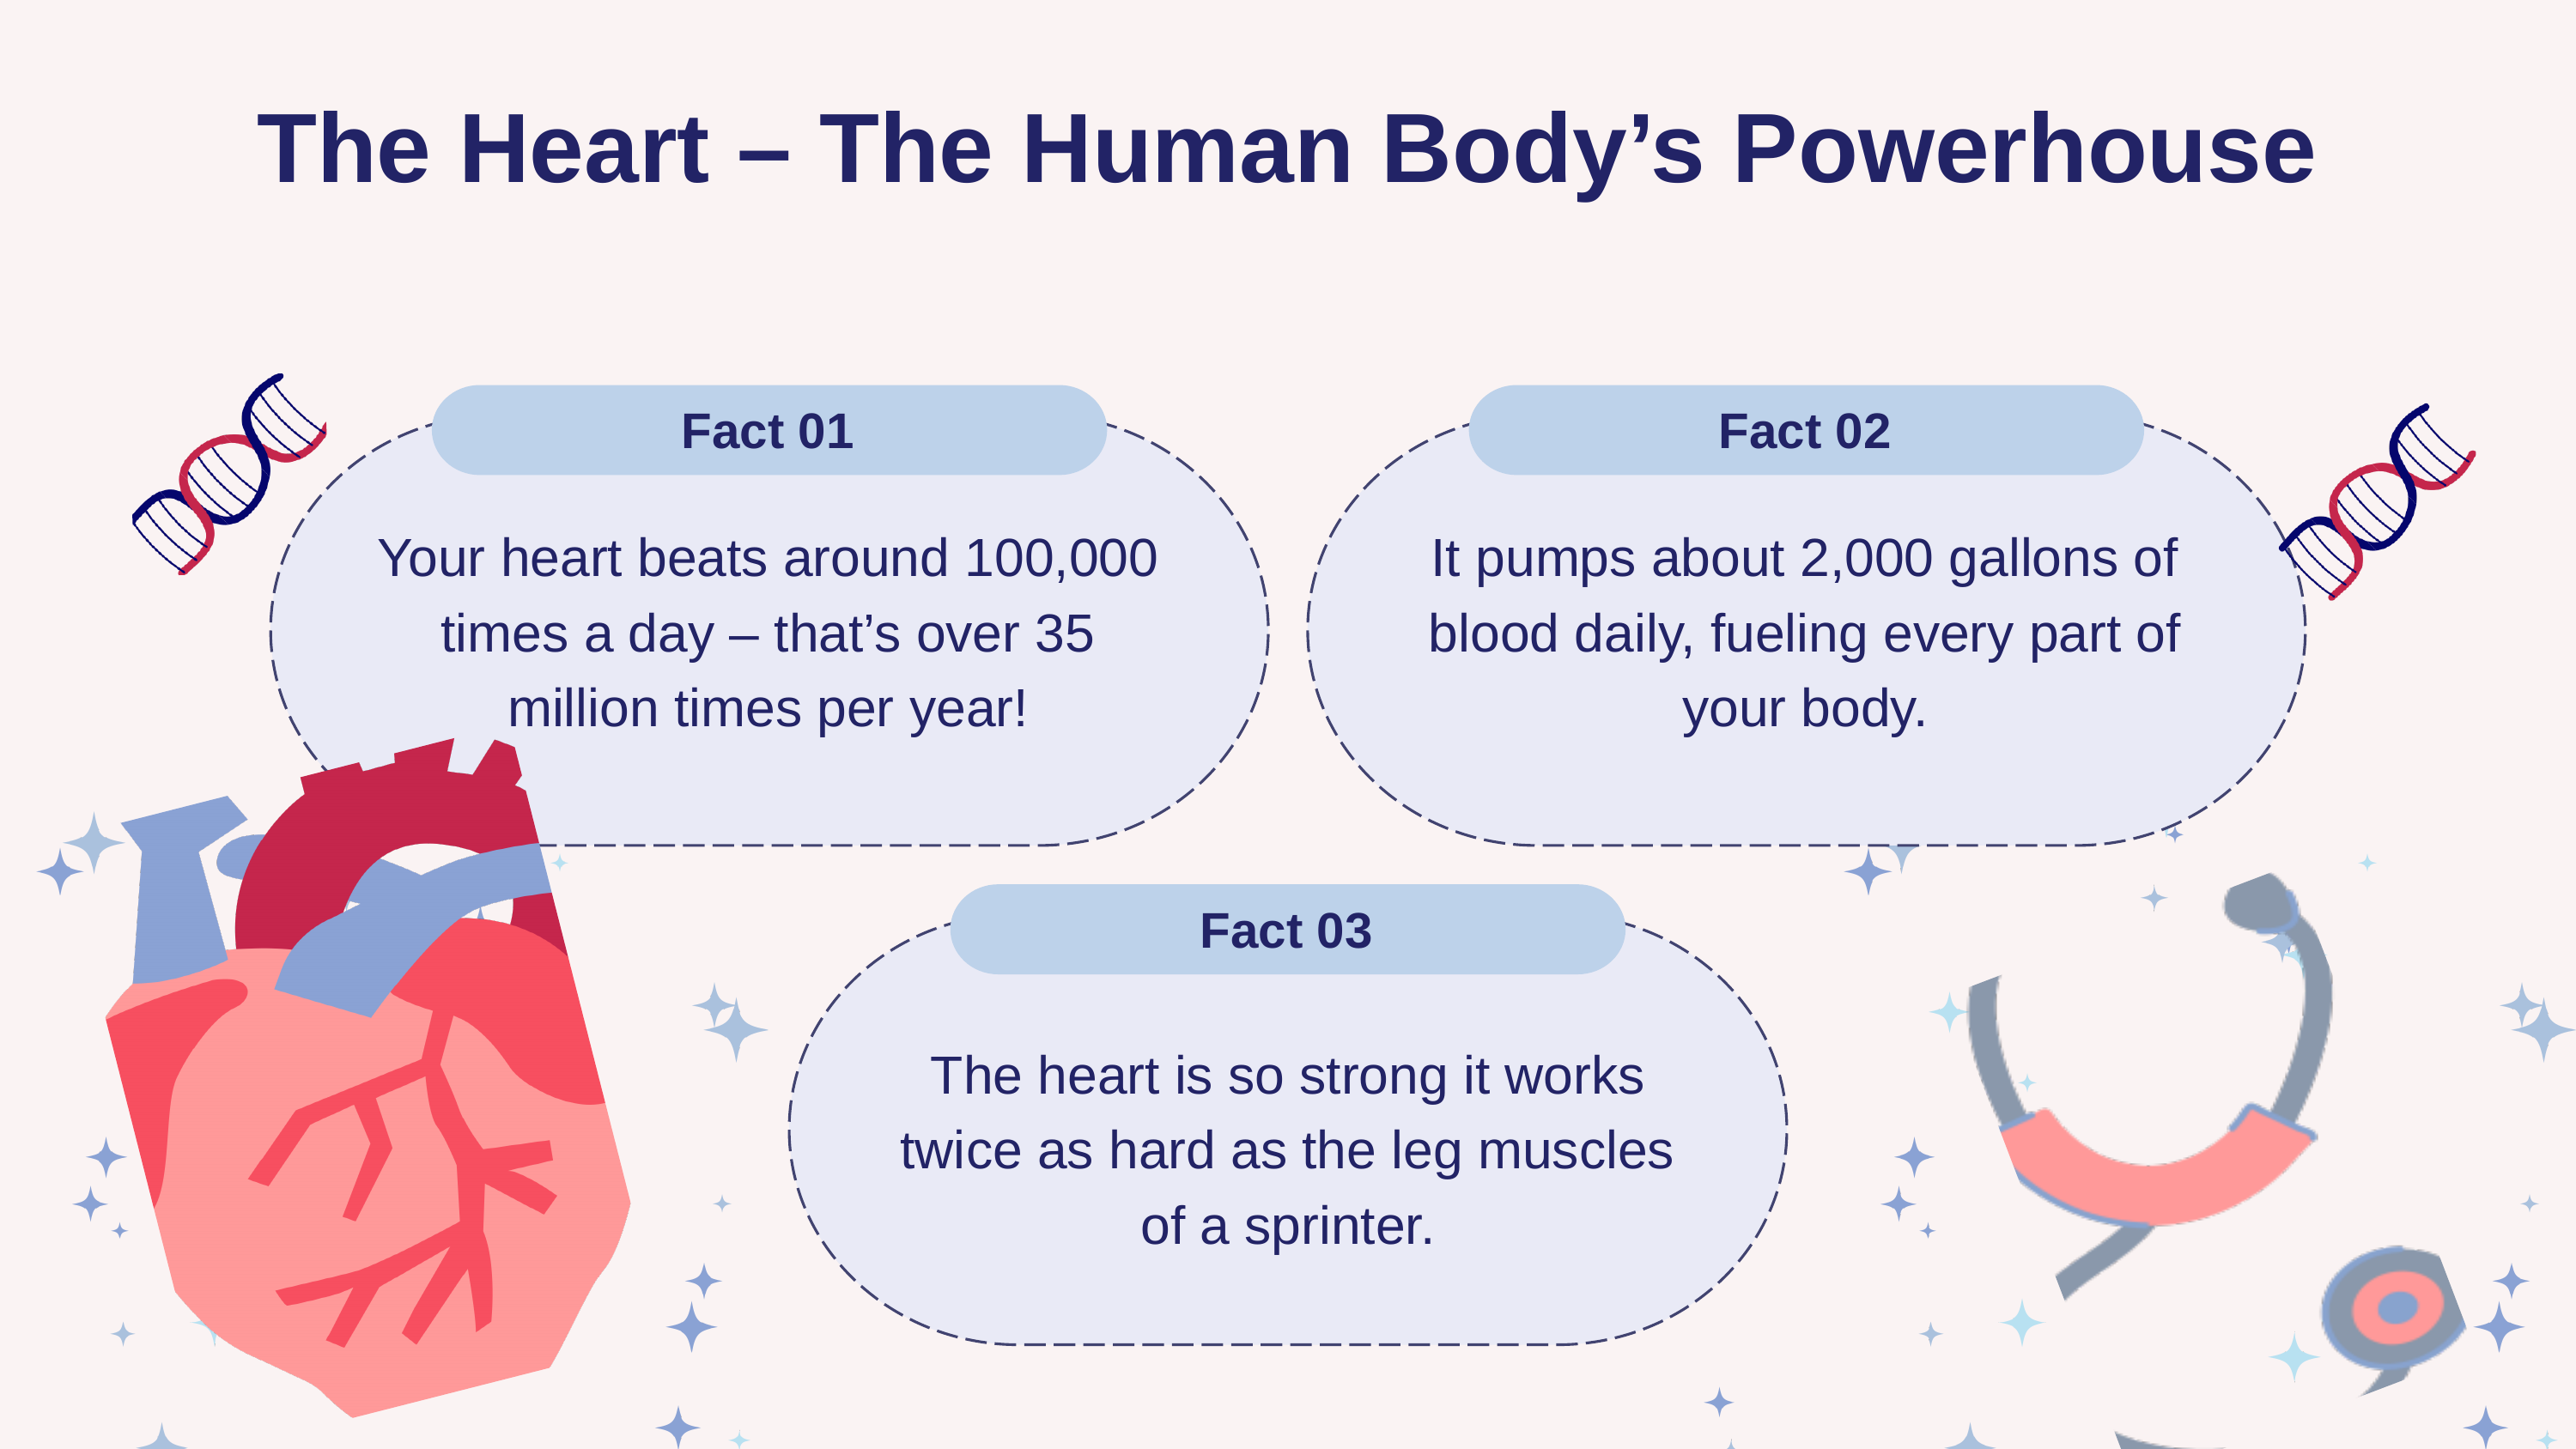

The Heart – The Human Body’s Powerhouse

Fact 01
Fact 02

Your heart beats around 100,000 times a day – that’s over 35 million times per year!
It pumps about 2,000 gallons of blood daily, fueling every part of your body.

Fact 03

The heart is so strong it works twice as hard as the leg muscles of a sprinter.